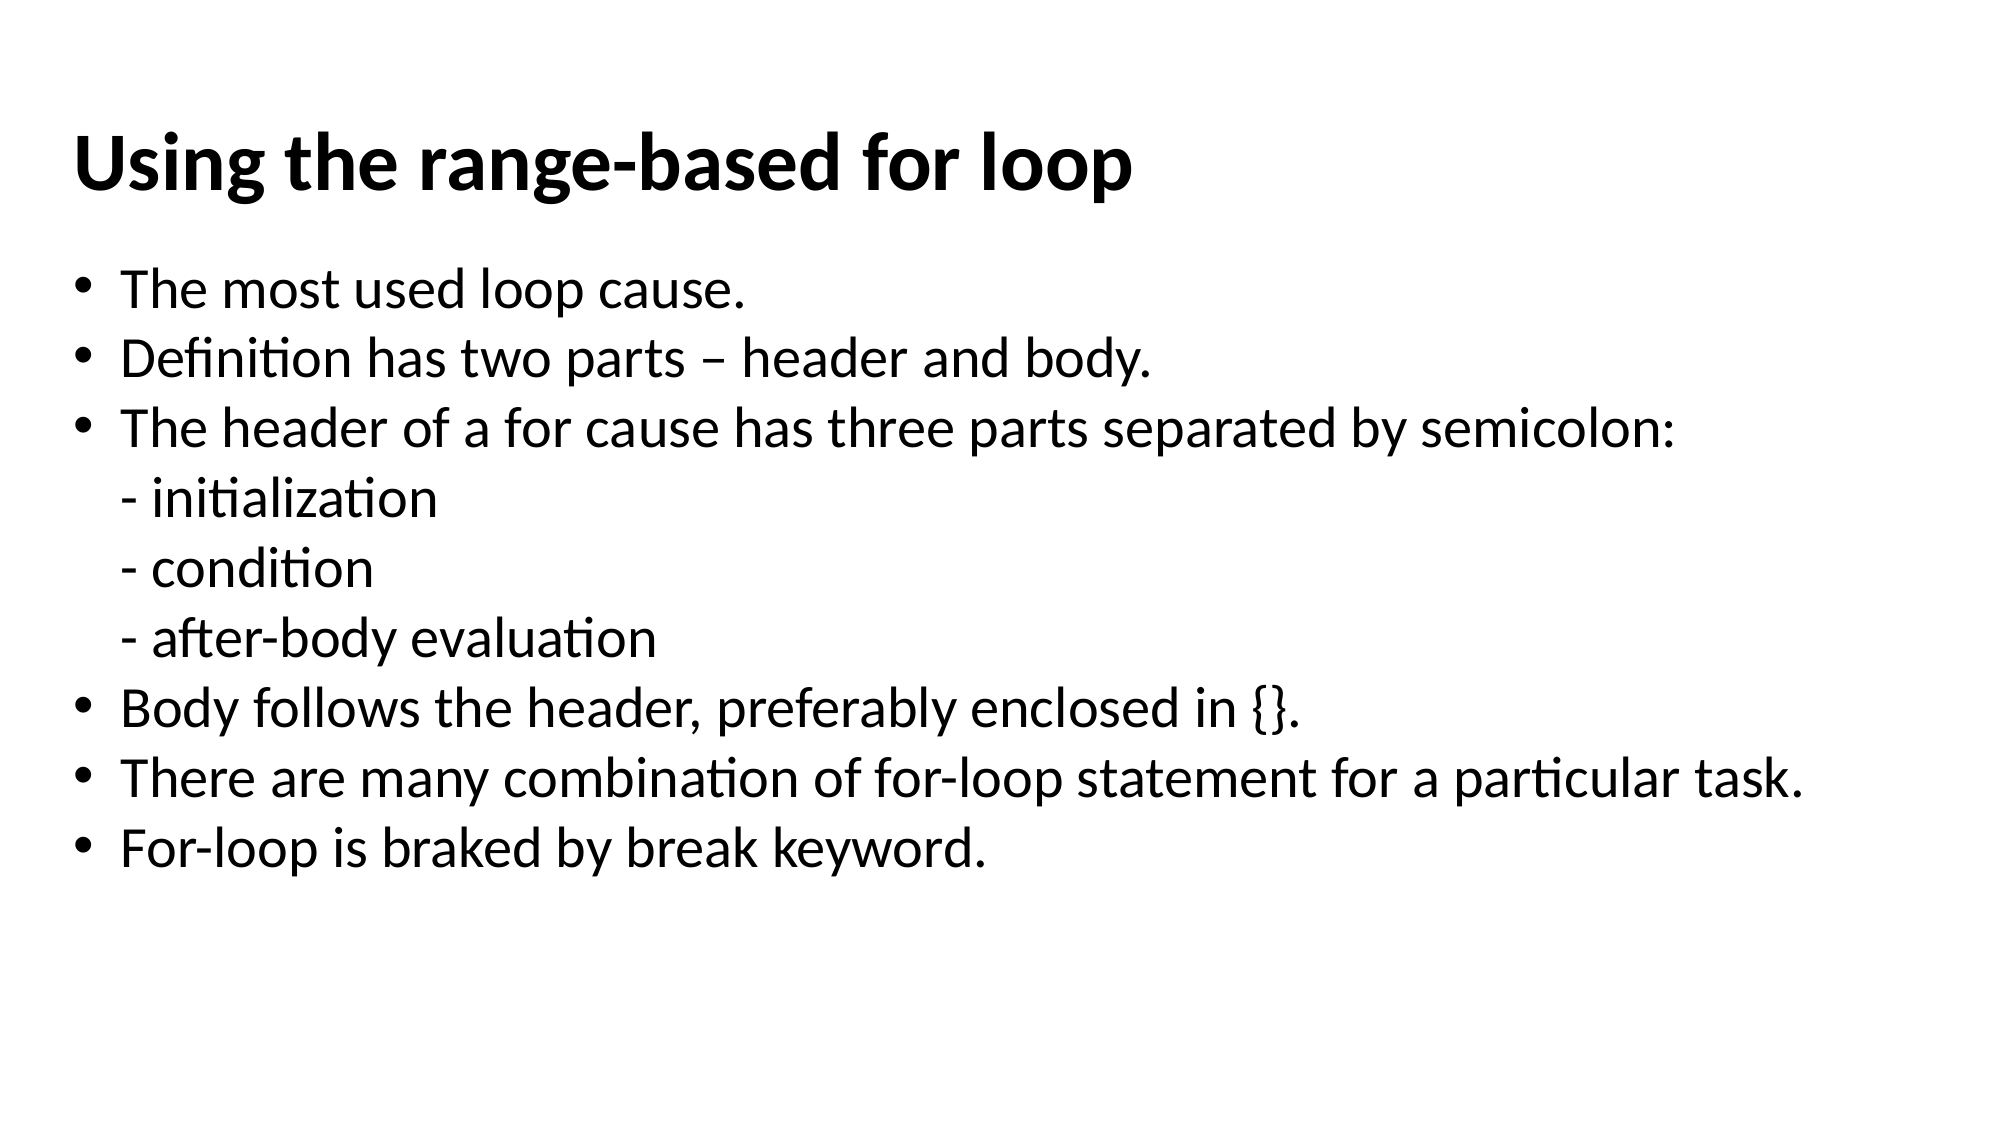

Using the range-based for loop
The most used loop cause.
Definition has two parts – header and body.
The header of a for cause has three parts separated by semicolon:
- initialization
- condition
- after-body evaluation
Body follows the header, preferably enclosed in {}.
There are many combination of for-loop statement for a particular task.
For-loop is braked by break keyword.